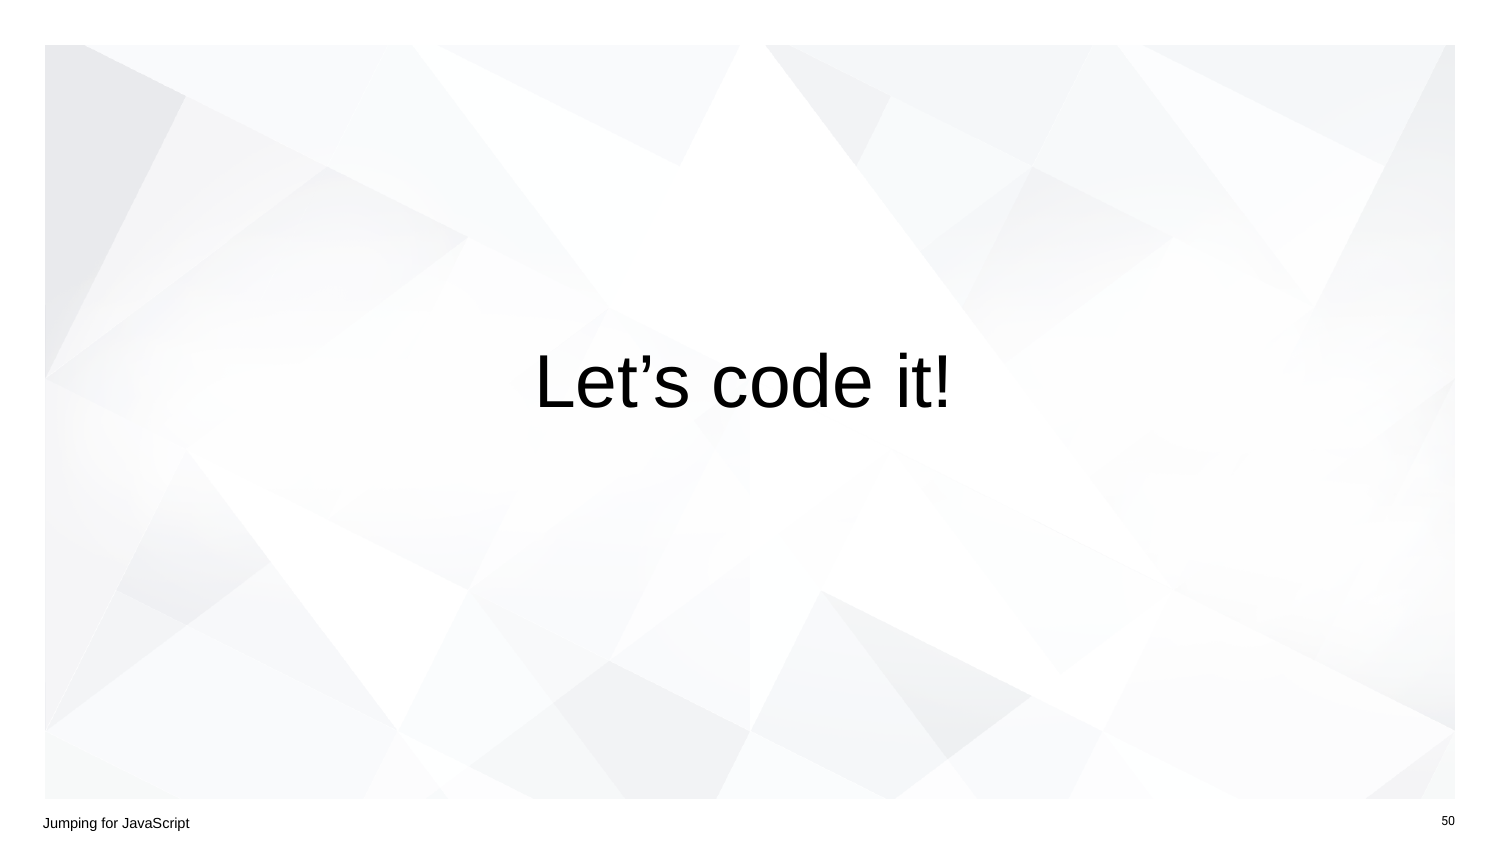

# Let’s code it!
Jumping for JavaScript